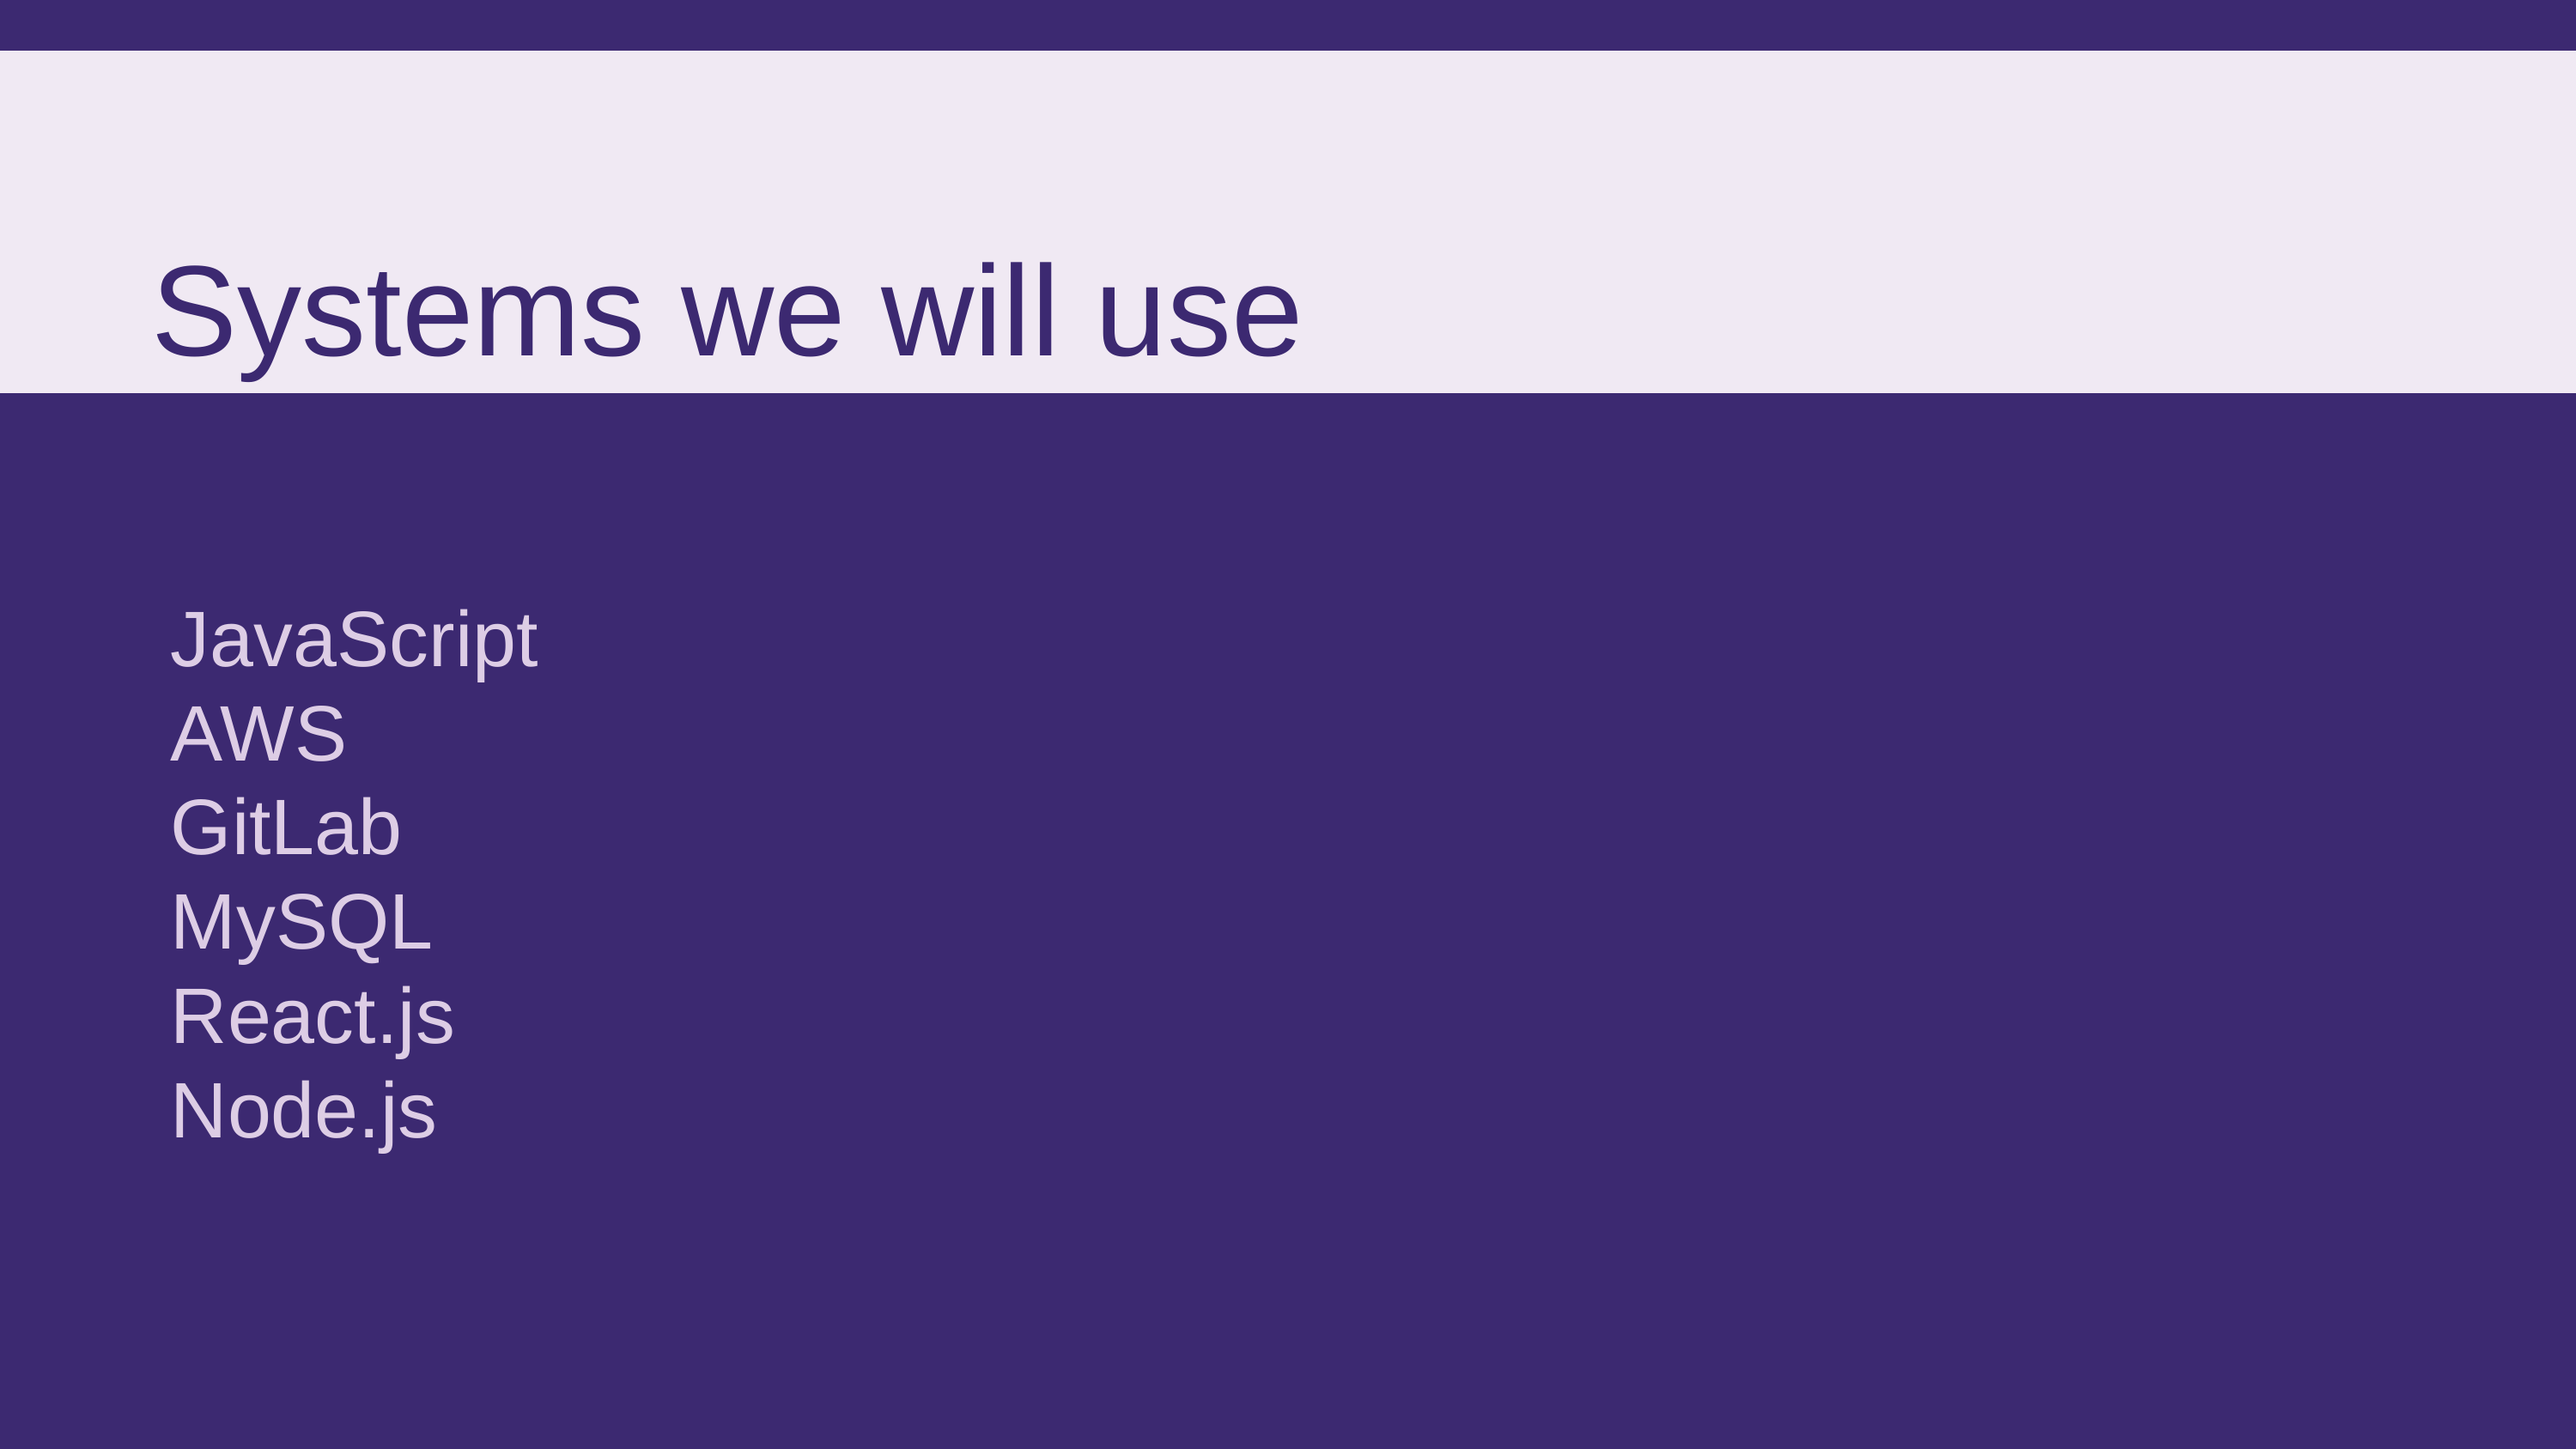

Systems we will use
JavaScript
AWS
GitLab
MySQL
React.js
Node.js